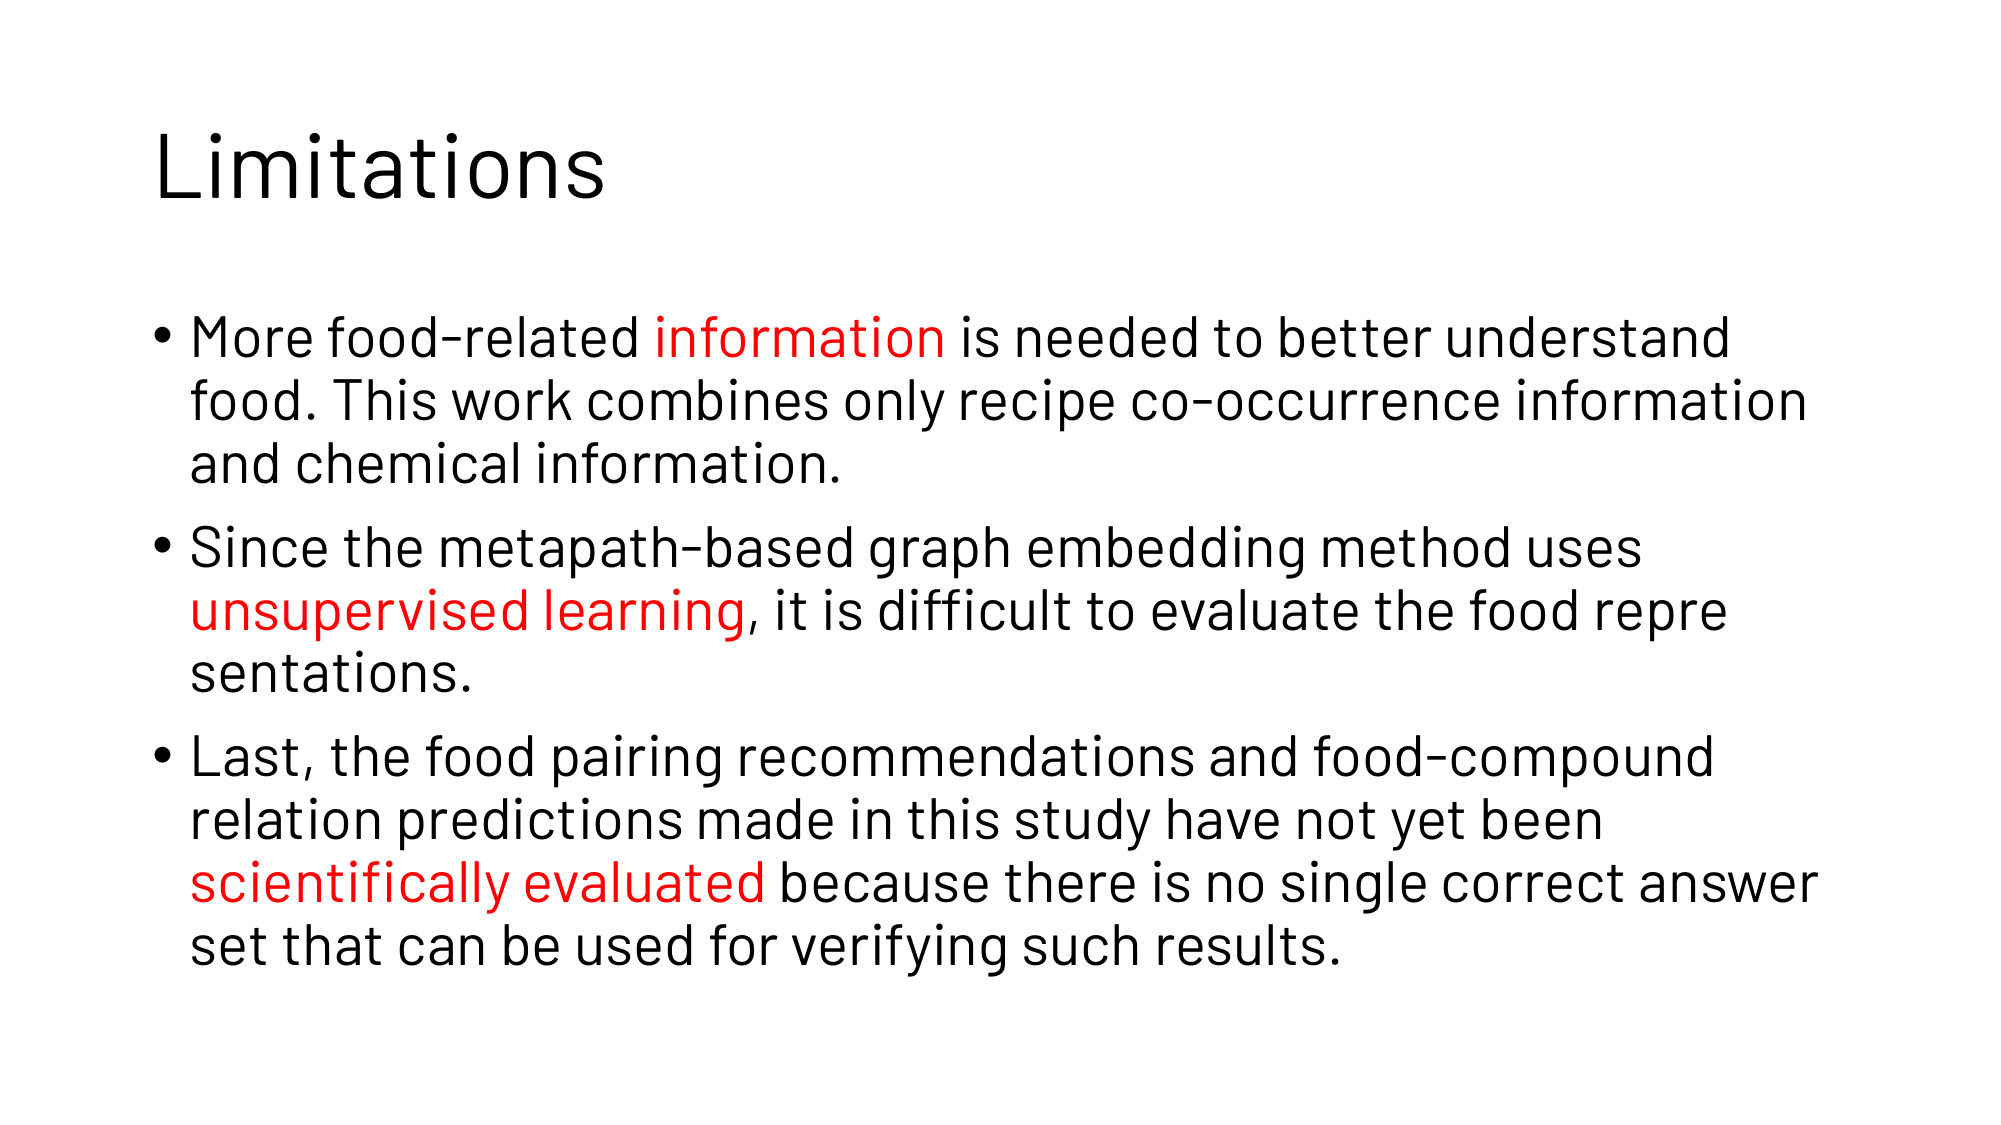

# Limitations
More food-related information is needed to better understand food. This work combines only recipe co-occurrence information and chemical information.
Since the metapath-based graph embedding method uses unsupervised learning, it is difficult to evaluate the food repre sentations.
Last, the food pairing recommendations and food-compound relation predictions made in this study have not yet been scientifically evaluated because there is no single correct answer set that can be used for verifying such results.